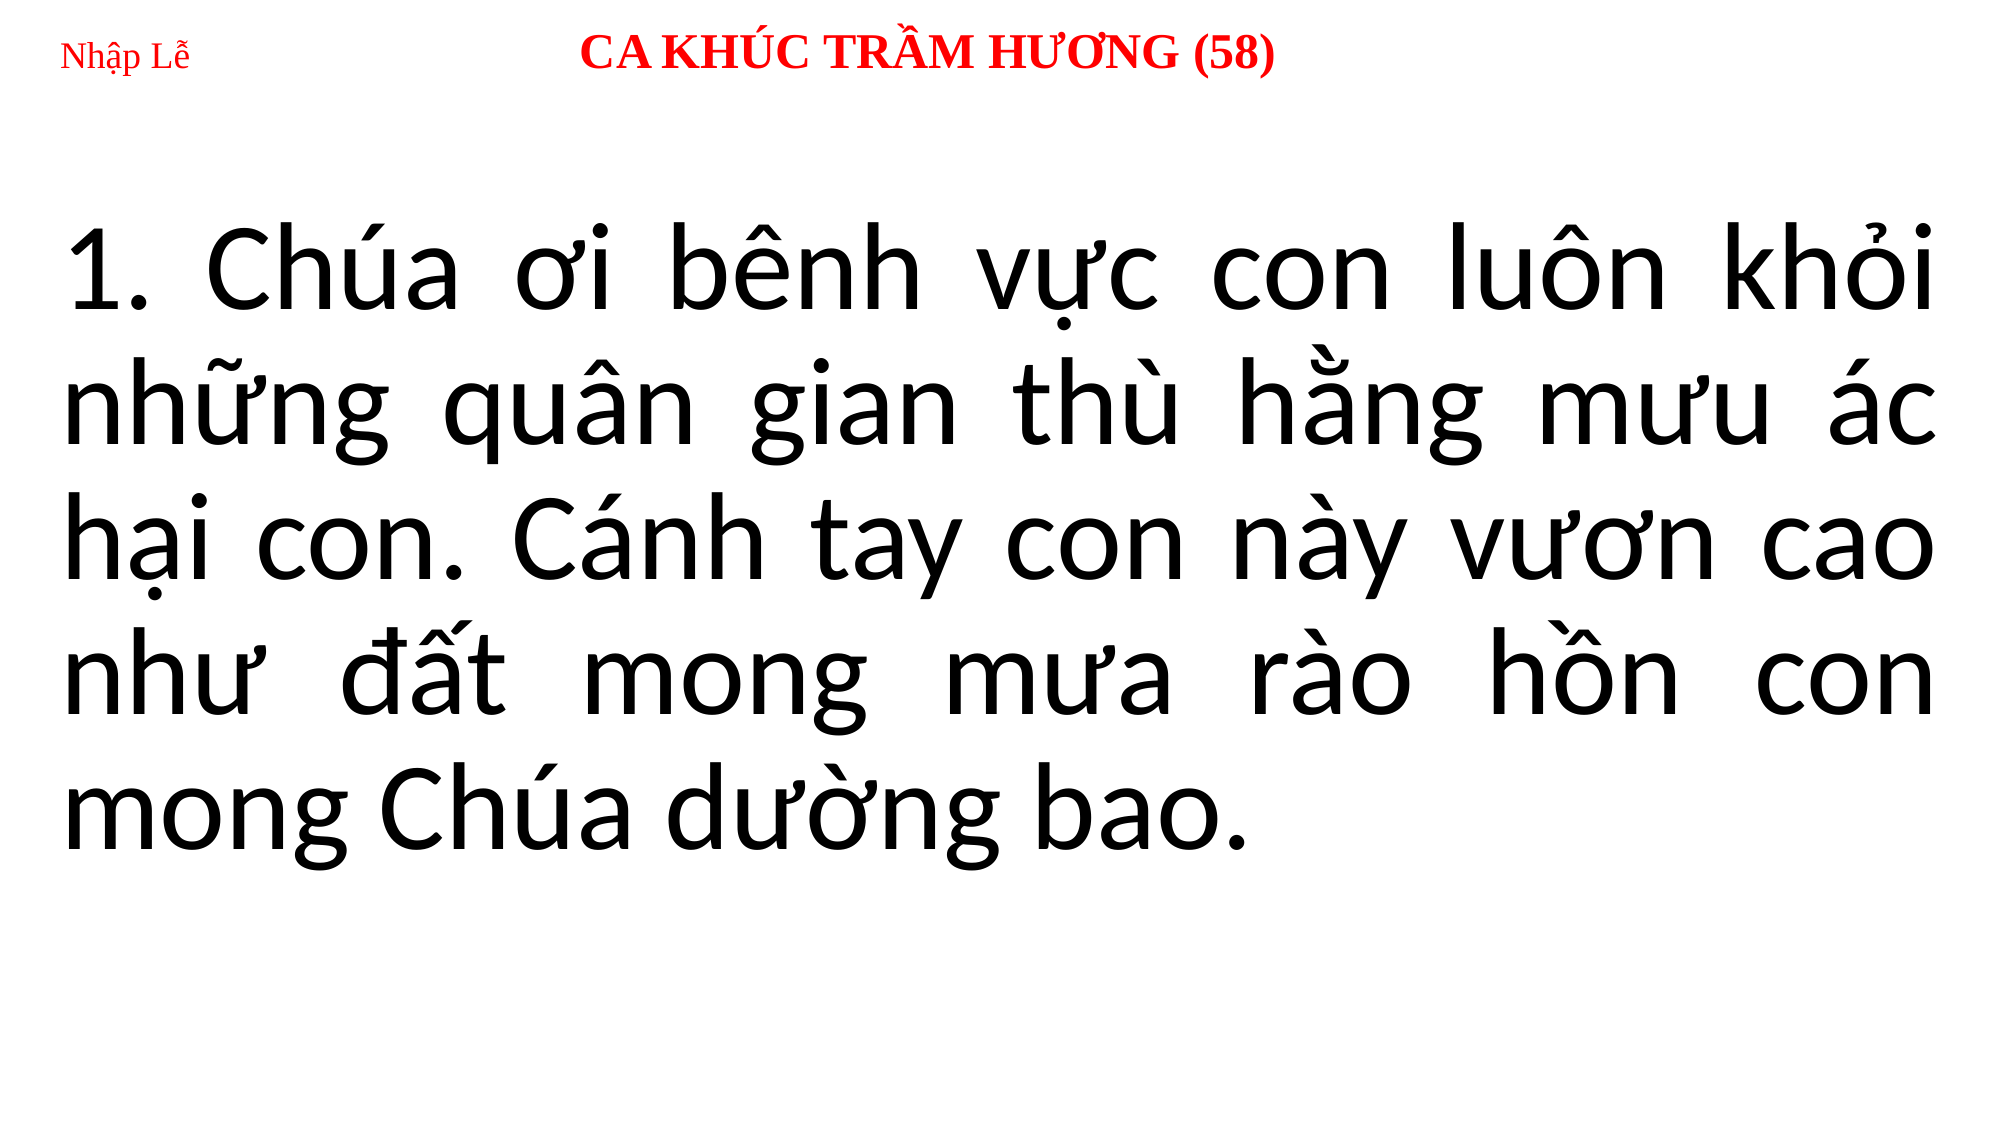

# Nhập Lễ                                         CA KHÚC TRẦM HƯƠNG (58)
1. Chúa ơi bênh vực con luôn khỏi những quân gian thù hằng mưu ác hại con. Cánh tay con này vươn cao như đất mong mưa rào hồn con mong Chúa dường bao.